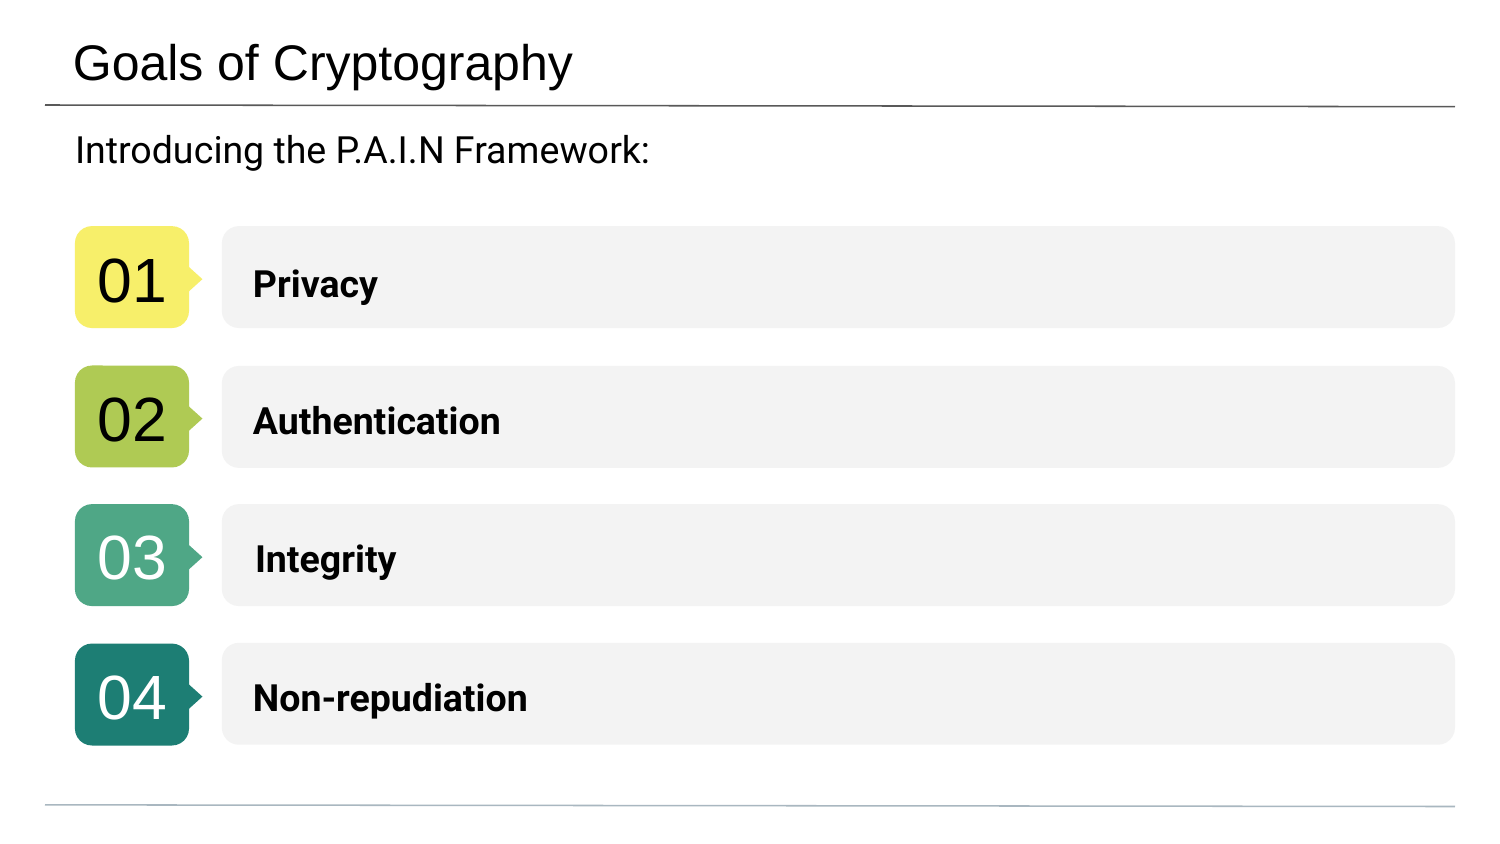

# Goals of Cryptography
Introducing the P.A.I.N Framework:
Privacy
Authentication
Integrity
Non-repudiation